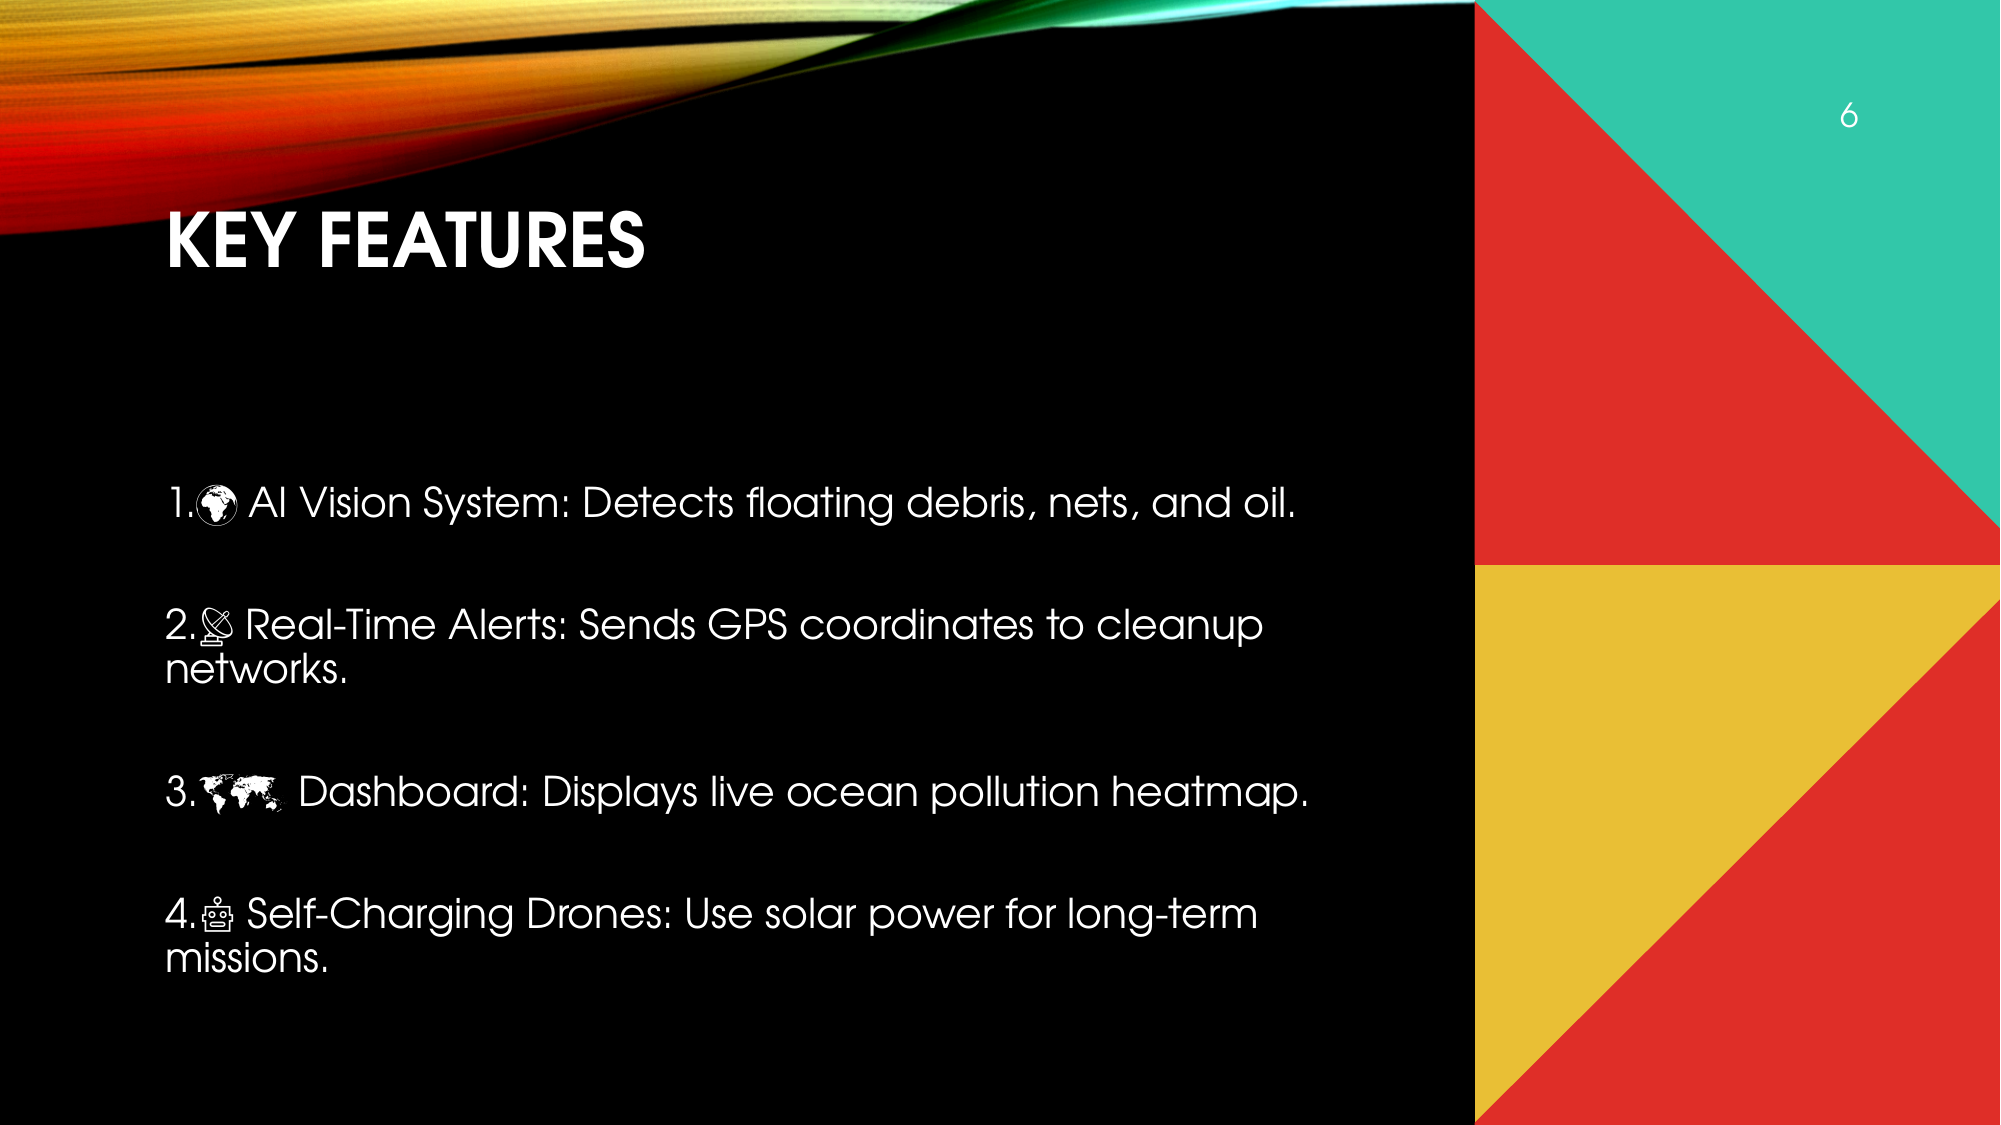

6
# Key features

1.🌍 AI Vision System: Detects floating debris, nets, and oil.

2.📡 Real-Time Alerts: Sends GPS coordinates to cleanup     networks.

3.🗺️ Dashboard: Displays live ocean pollution heatmap.

4.🤖 Self-Charging Drones: Use solar power for long-term missions.